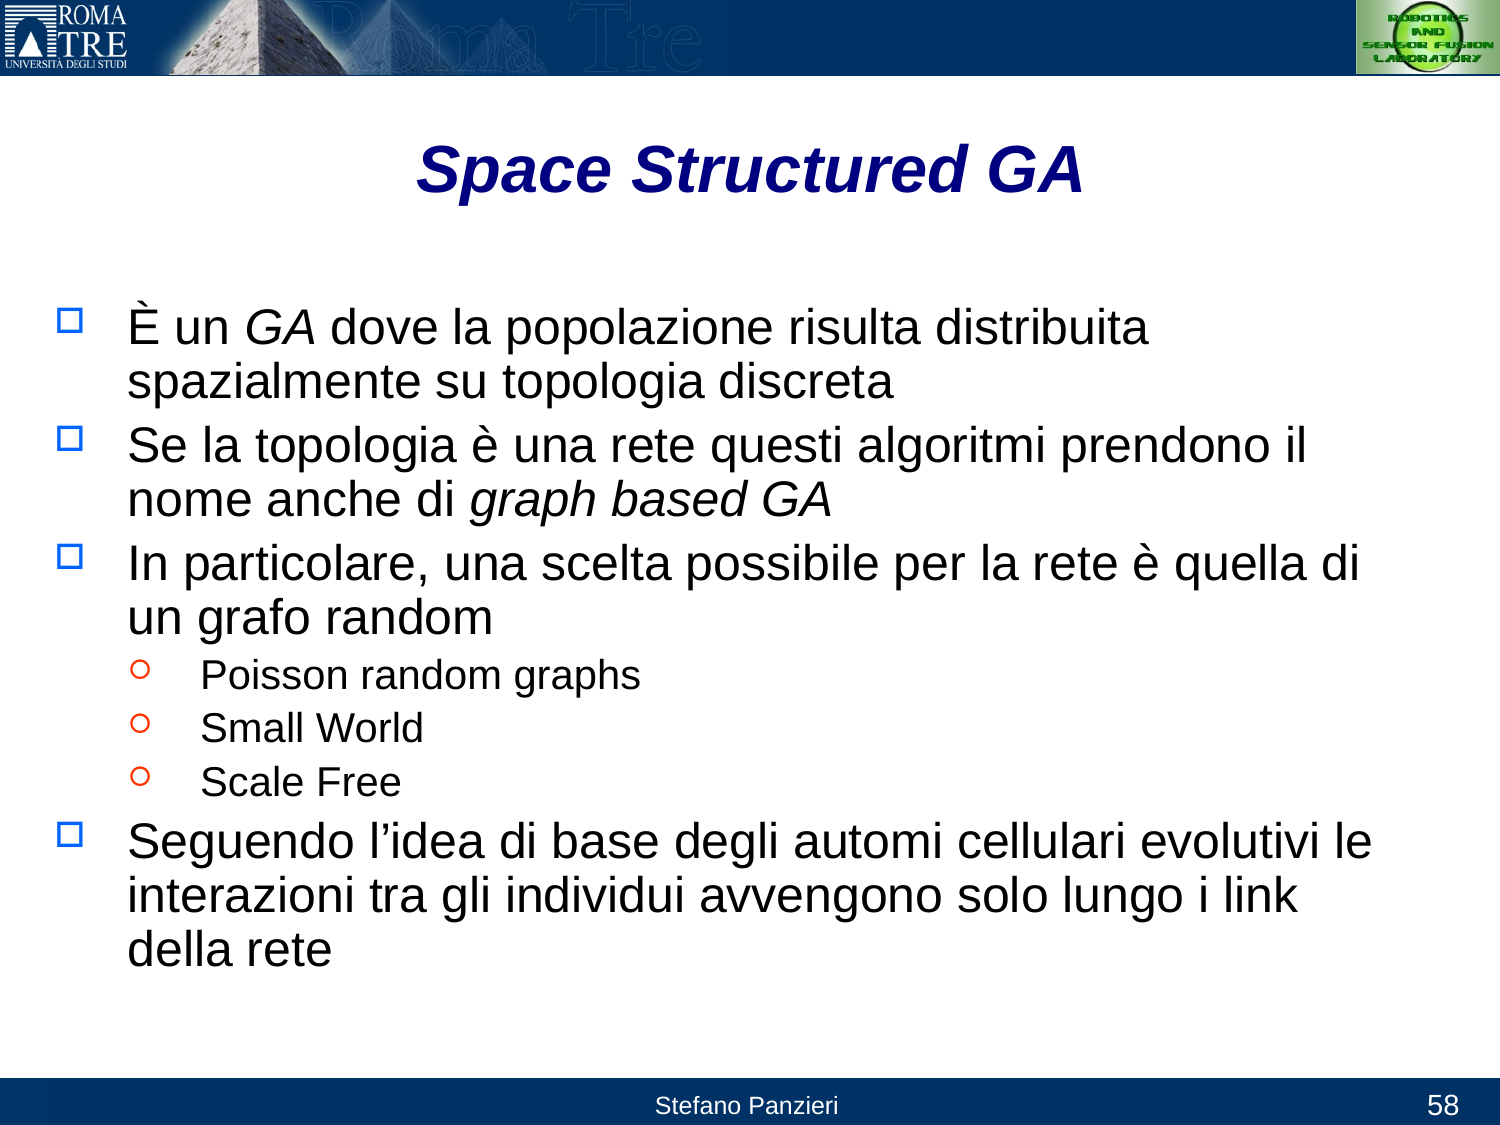

# Space Structured GA
È un GA dove la popolazione risulta distribuita spazialmente su topologia discreta
Se la topologia è una rete questi algoritmi prendono il nome anche di graph based GA
In particolare, una scelta possibile per la rete è quella di un grafo random
Poisson random graphs
Small World
Scale Free
Seguendo l’idea di base degli automi cellulari evolutivi le interazioni tra gli individui avvengono solo lungo i link della rete
58